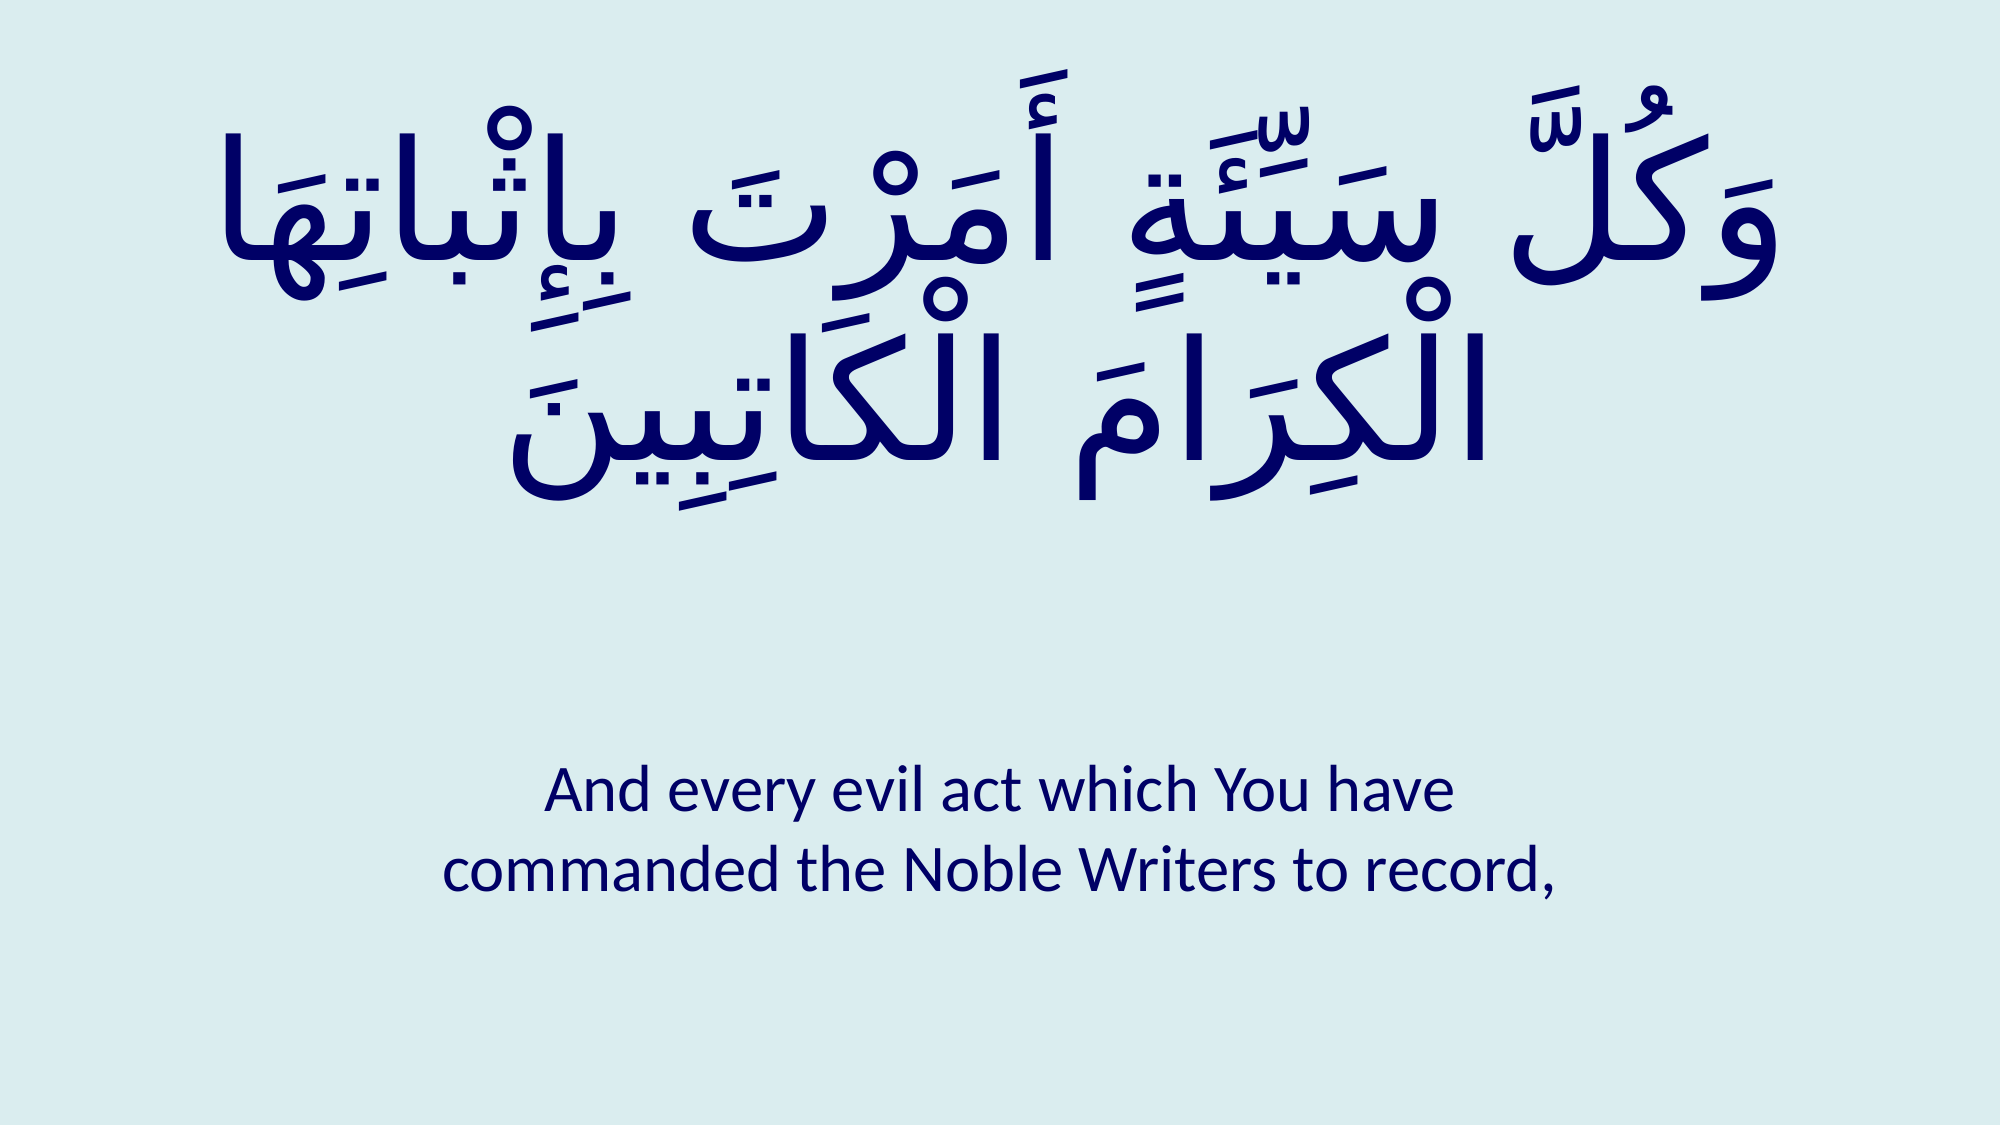

# وَكُلَّ سَیِّئَةٍ أَمَرْتَ بِإِثْباتِهَا الْكِرَامَ الْكَاتِبِینَ
And every evil act which You have commanded the Noble Writers to record,